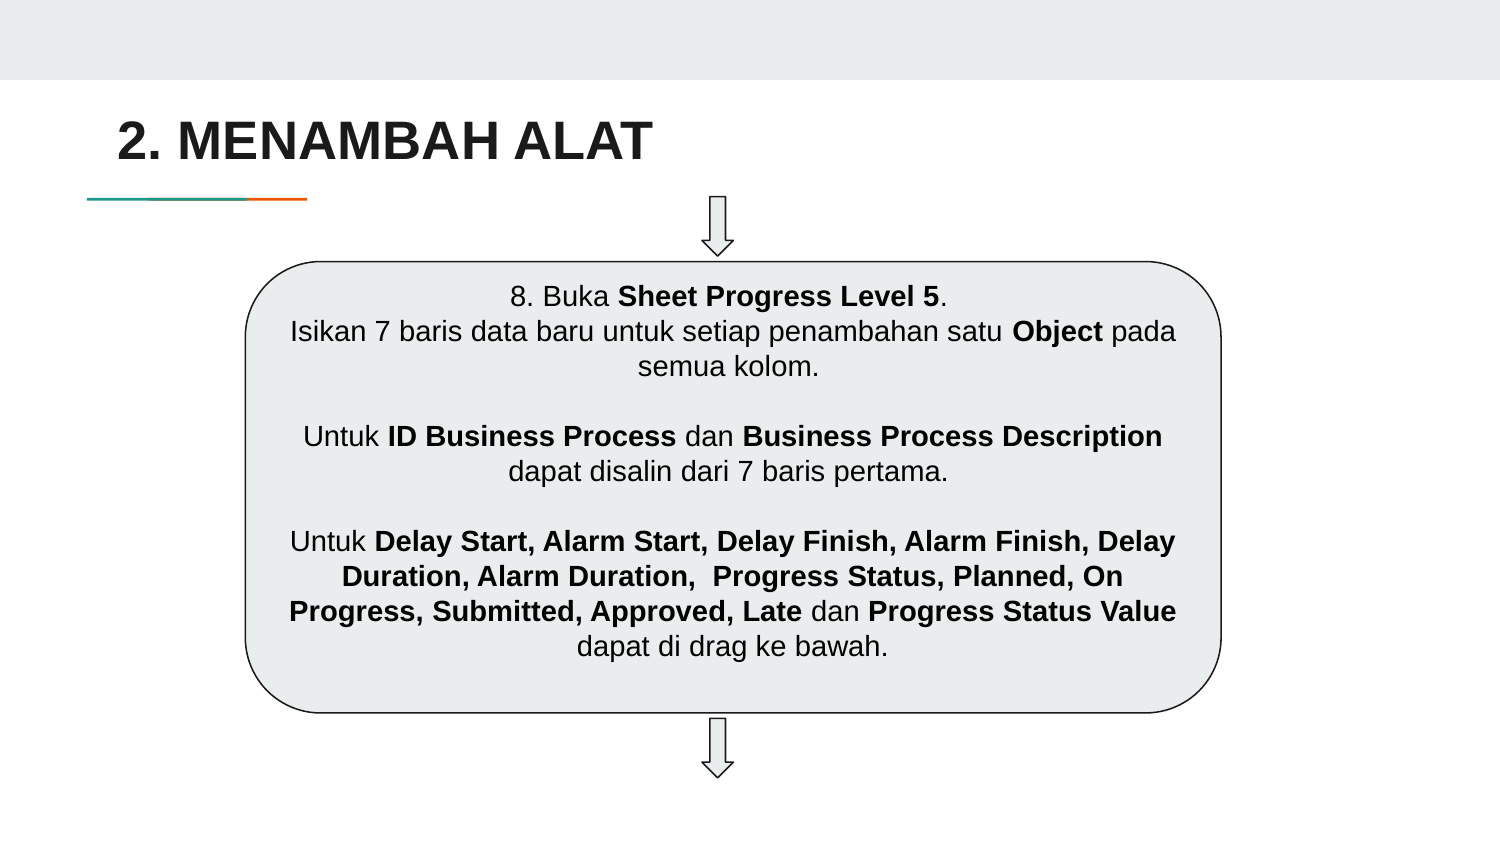

# 2. MENAMBAH ALAT

8. Buka Sheet Progress Level 5.
Isikan 7 baris data baru untuk setiap penambahan satu Object pada semua kolom.

Untuk ID Business Process dan Business Process Description dapat disalin dari 7 baris pertama.

Untuk Delay Start, Alarm Start, Delay Finish, Alarm Finish, Delay Duration, Alarm Duration,  Progress Status, Planned, On Progress, Submitted, Approved, Late dan Progress Status Value dapat di drag ke bawah.